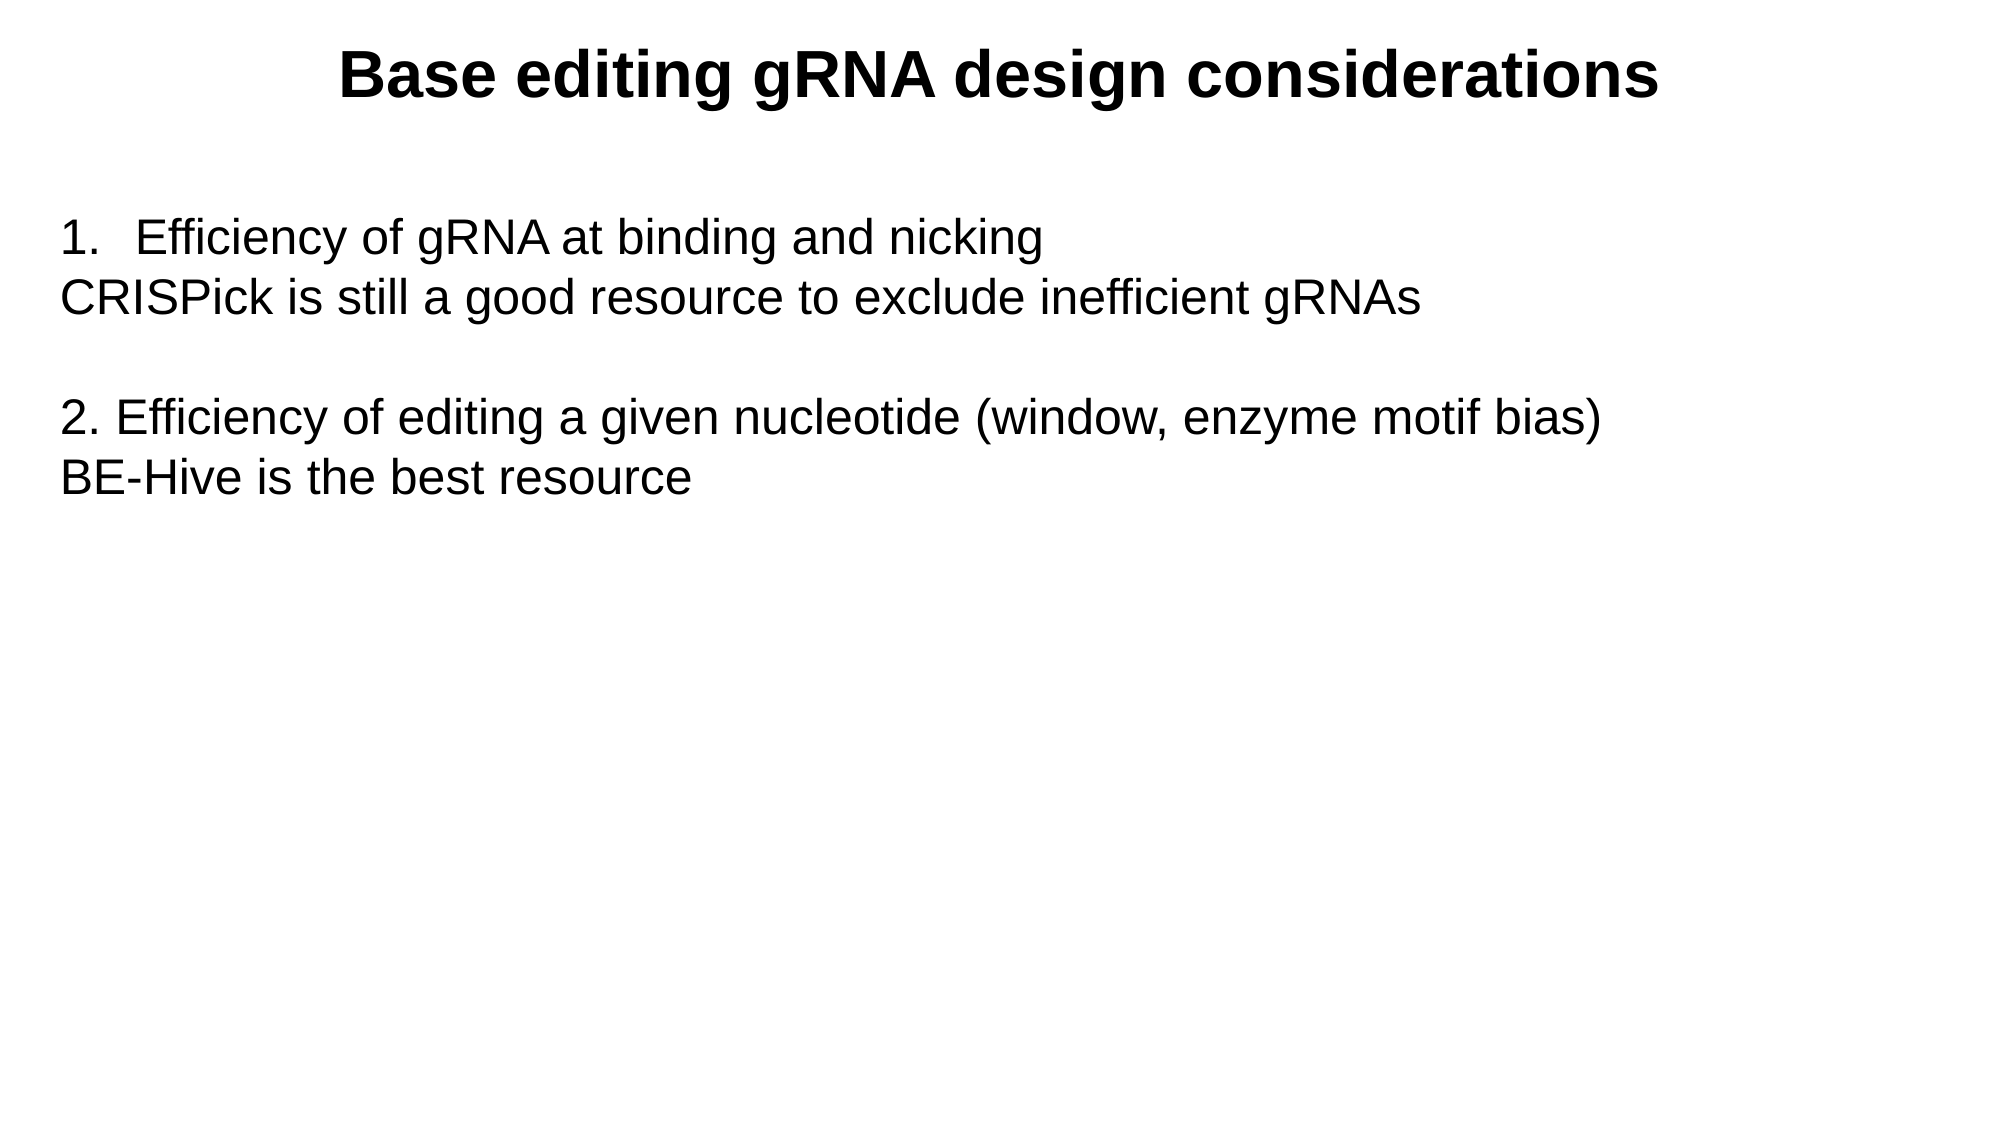

Base editing gRNA design considerations
Efficiency of gRNA at binding and nicking
CRISPick is still a good resource to exclude inefficient gRNAs

2. Efficiency of editing a given nucleotide (window, enzyme motif bias)
BE-Hive is the best resource